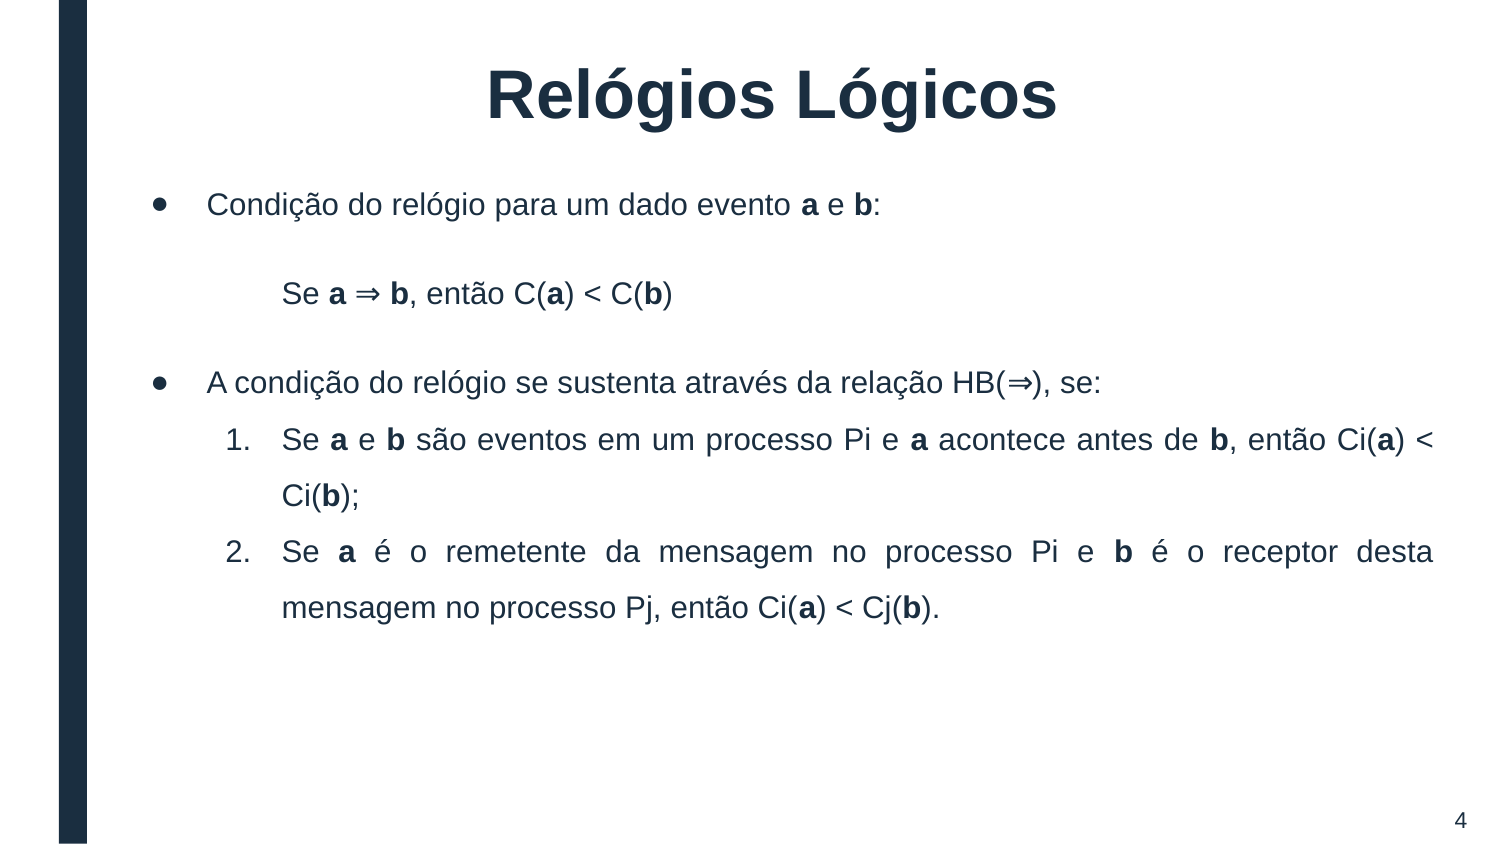

# Relógios Lógicos
Condição do relógio para um dado evento a e b:
Se a ⇒ b, então C(a) < C(b)
A condição do relógio se sustenta através da relação HB(⇒), se:
Se a e b são eventos em um processo Pi e a acontece antes de b, então Ci(a) < Ci(b);
Se a é o remetente da mensagem no processo Pi e b é o receptor desta mensagem no processo Pj, então Ci(a) < Cj(b).
4